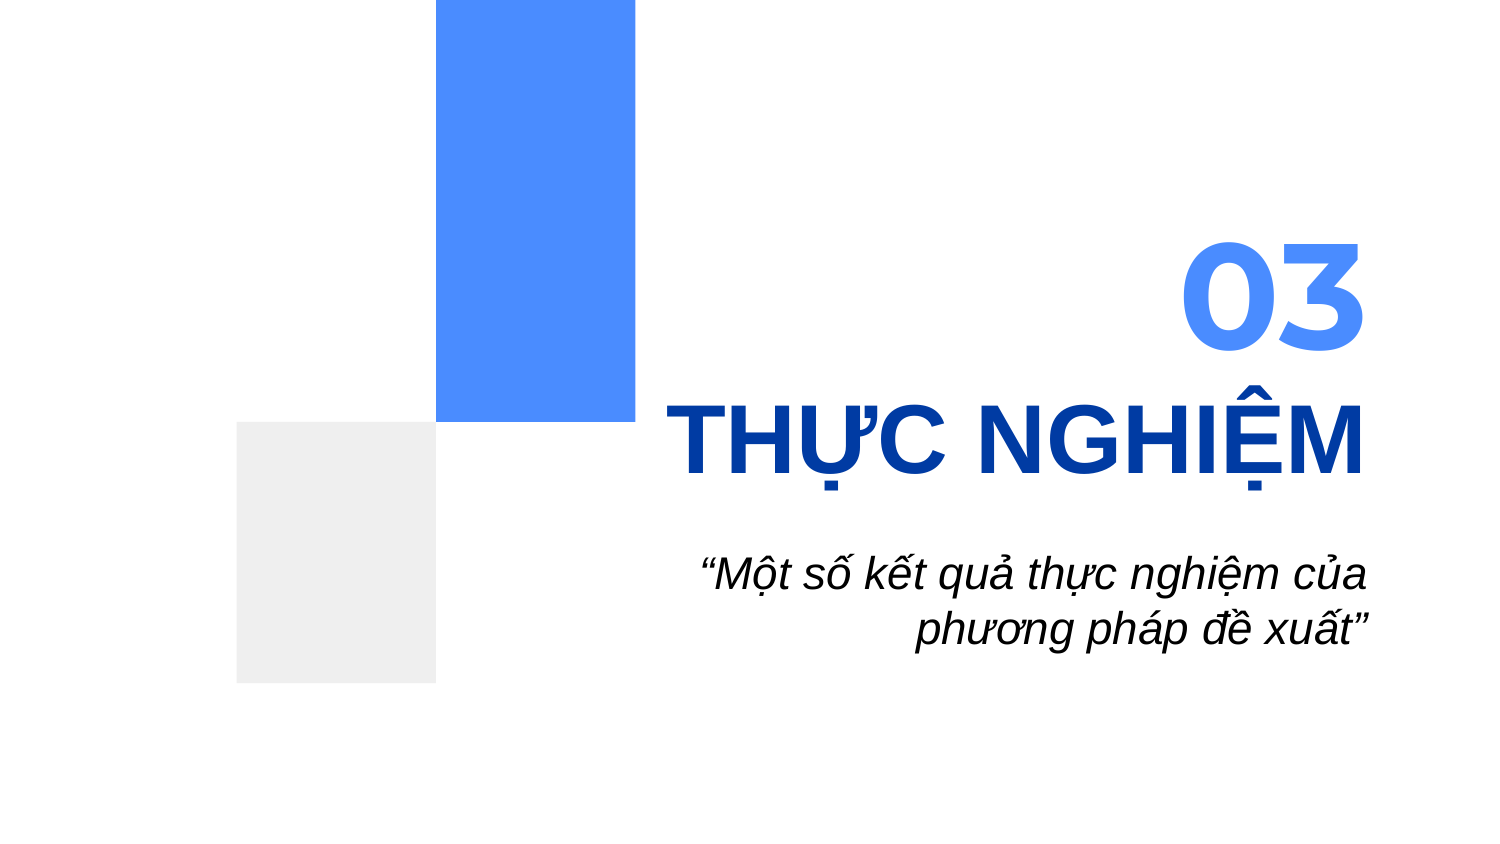

03
# THỰC NGHIỆM
“Một số kết quả thực nghiệm của phương pháp đề xuất”